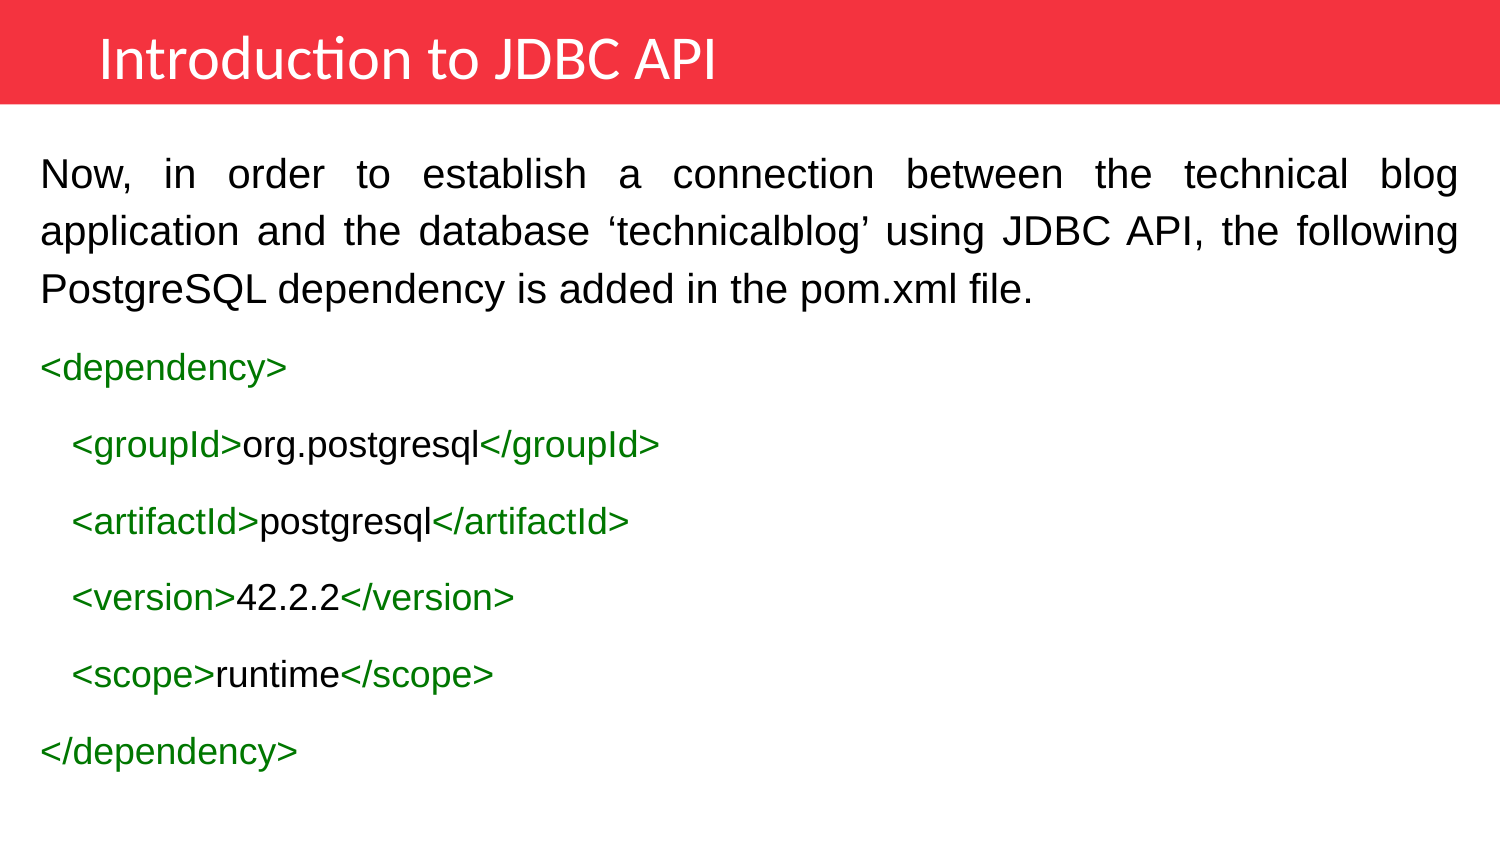

Introduction to JDBC API

Now, in order to establish a connection between the technical blog application and the database ‘technicalblog’ using JDBC API, the following PostgreSQL dependency is added in the pom.xml file.
<dependency>
   <groupId>org.postgresql</groupId>
   <artifactId>postgresql</artifactId>
   <version>42.2.2</version>
   <scope>runtime</scope>
</dependency>